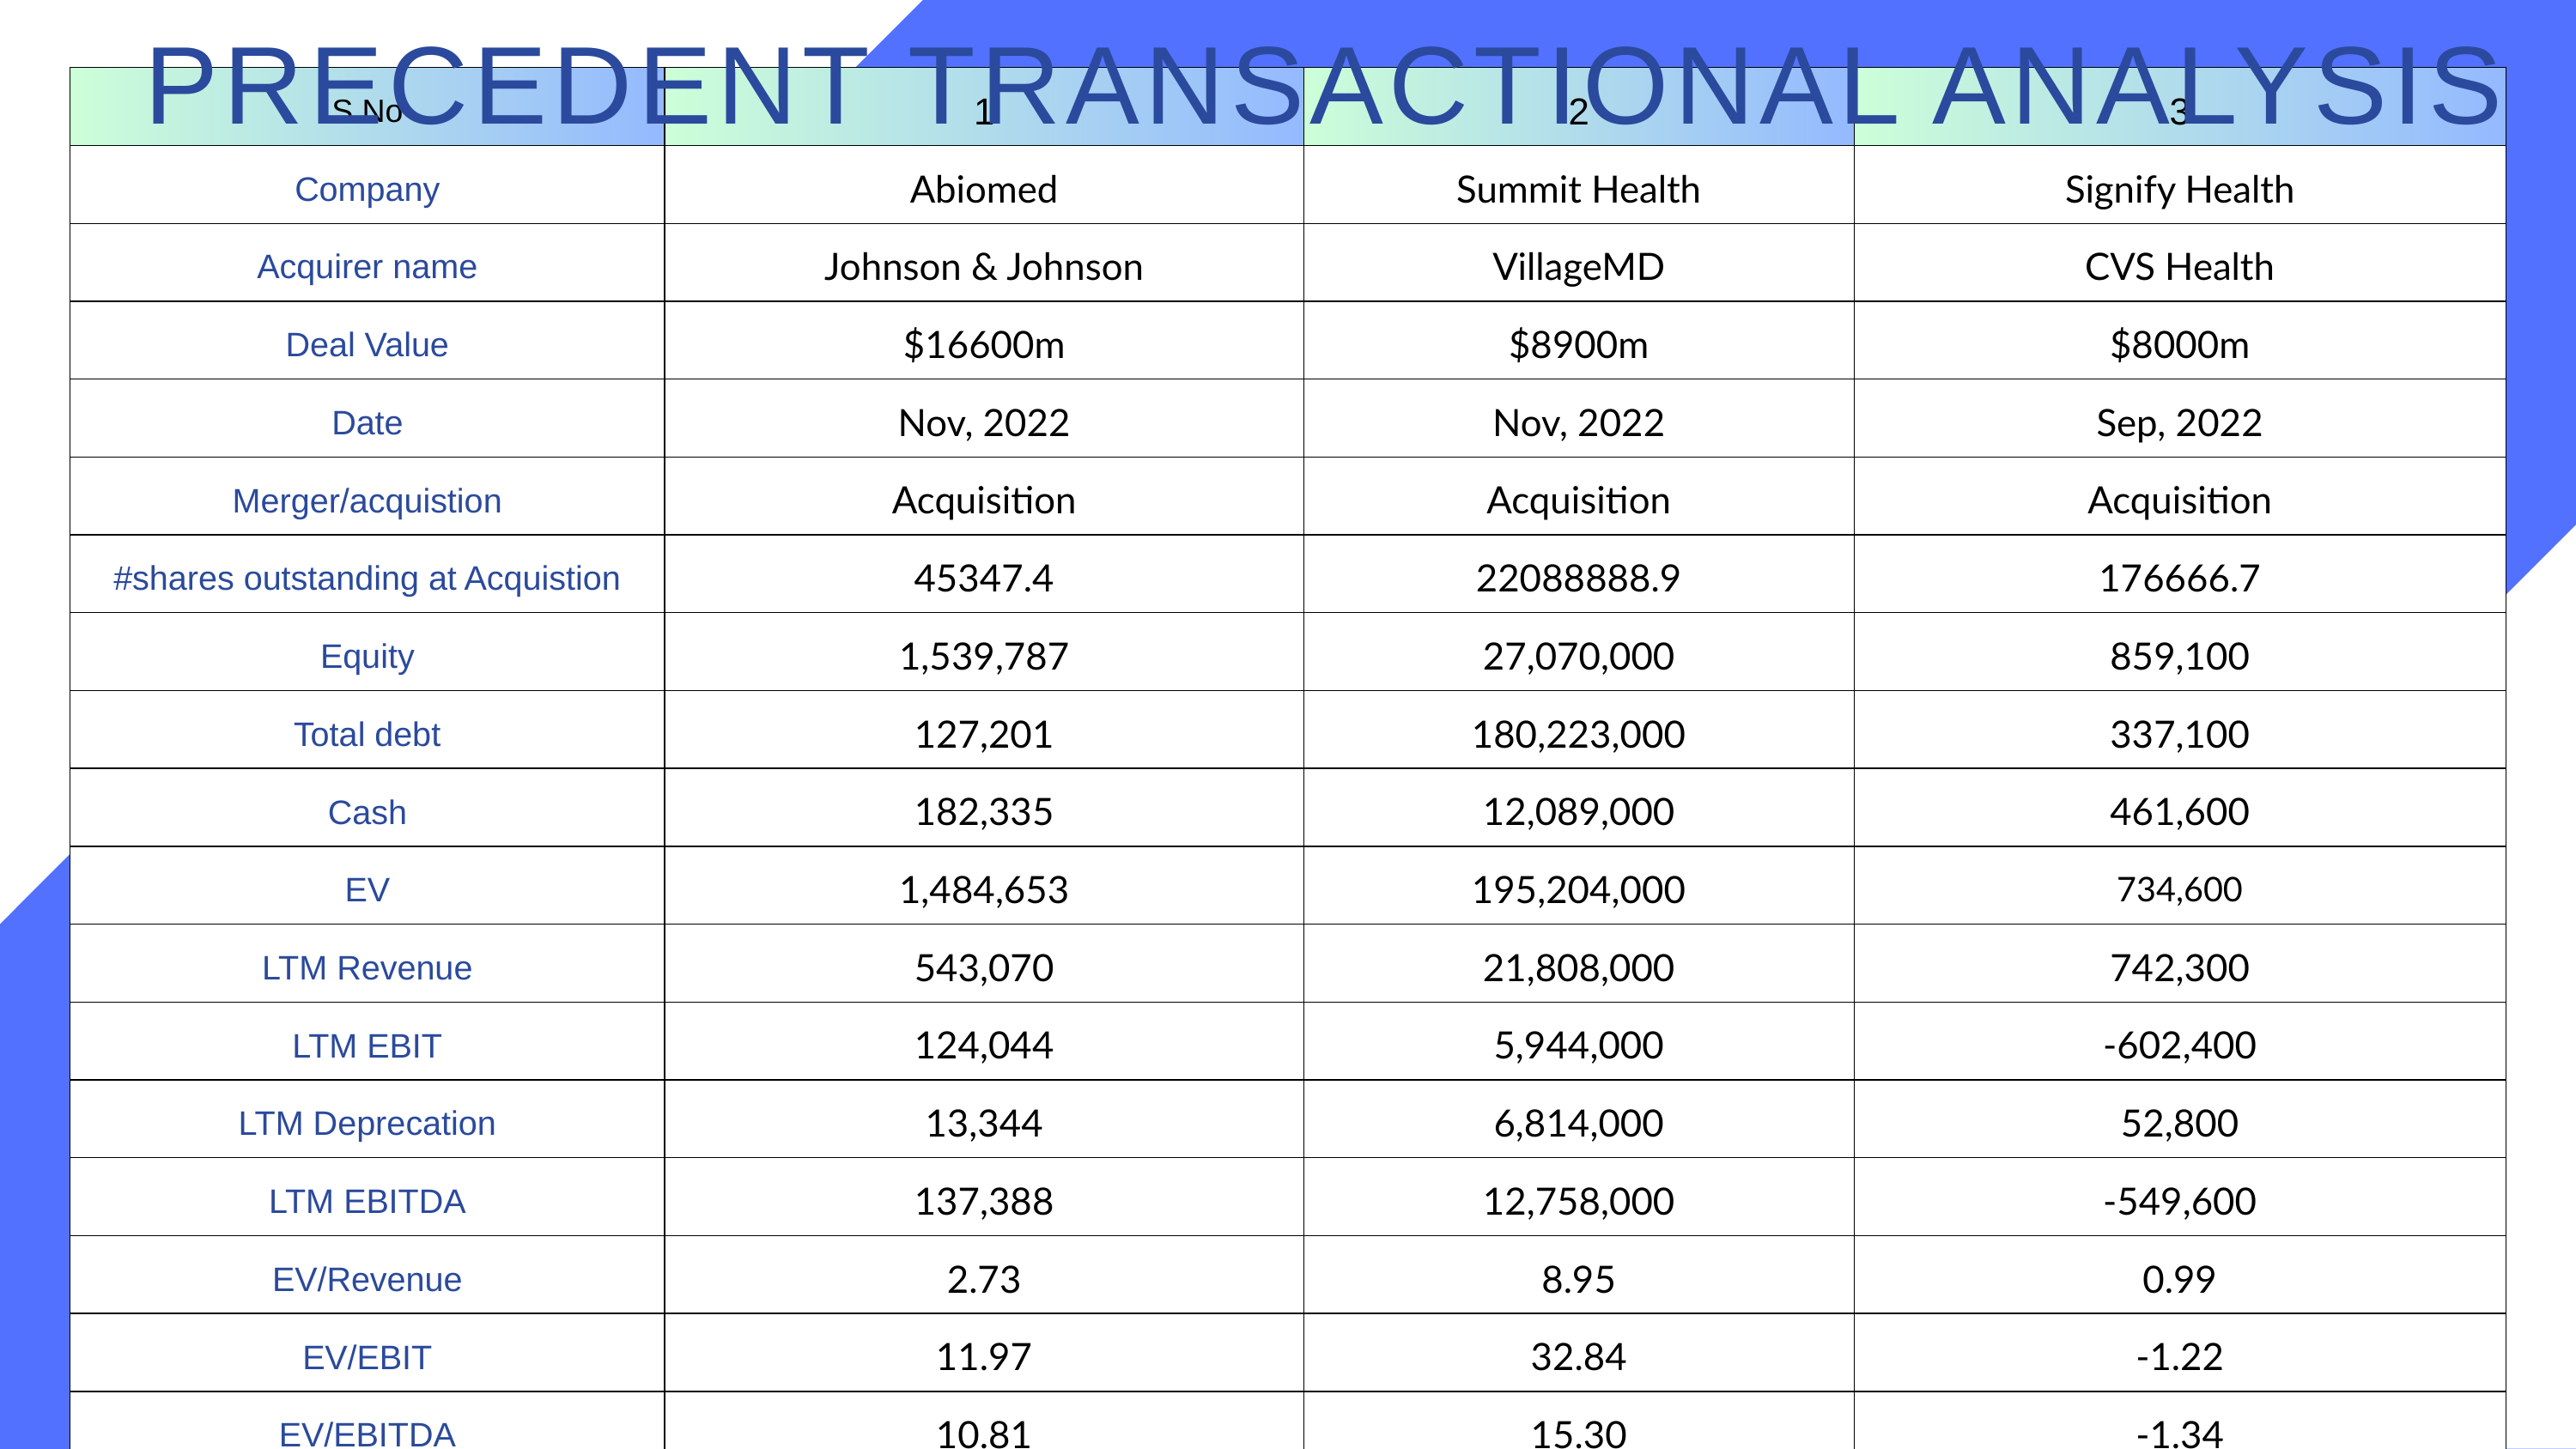

PRECEDENT TRANSACTIONAL ANALYSIS
| S.No | 1 | 2 | 3 |
| --- | --- | --- | --- |
| Company | Abiomed | Summit Health | Signify Health |
| Acquirer name | Johnson & Johnson | VillageMD | CVS Health |
| Deal Value | $16600m | $8900m | $8000m |
| Date | Nov, 2022 | Nov, 2022 | Sep, 2022 |
| Merger/acquistion | Acquisition | Acquisition | Acquisition |
| #shares outstanding at Acquistion | 45347.4 | 22088888.9 | 176666.7 |
| Equity | 1,539,787 | 27,070,000 | 859,100 |
| Total debt | 127,201 | 180,223,000 | 337,100 |
| Cash | 182,335 | 12,089,000 | 461,600 |
| EV | 1,484,653 | 195,204,000 | 734,600 |
| LTM Revenue | 543,070 | 21,808,000 | 742,300 |
| LTM EBIT | 124,044 | 5,944,000 | -602,400 |
| LTM Deprecation | 13,344 | 6,814,000 | 52,800 |
| LTM EBITDA | 137,388 | 12,758,000 | -549,600 |
| EV/Revenue | 2.73 | 8.95 | 0.99 |
| EV/EBIT | 11.97 | 32.84 | -1.22 |
| EV/EBITDA | 10.81 | 15.30 | -1.34 |